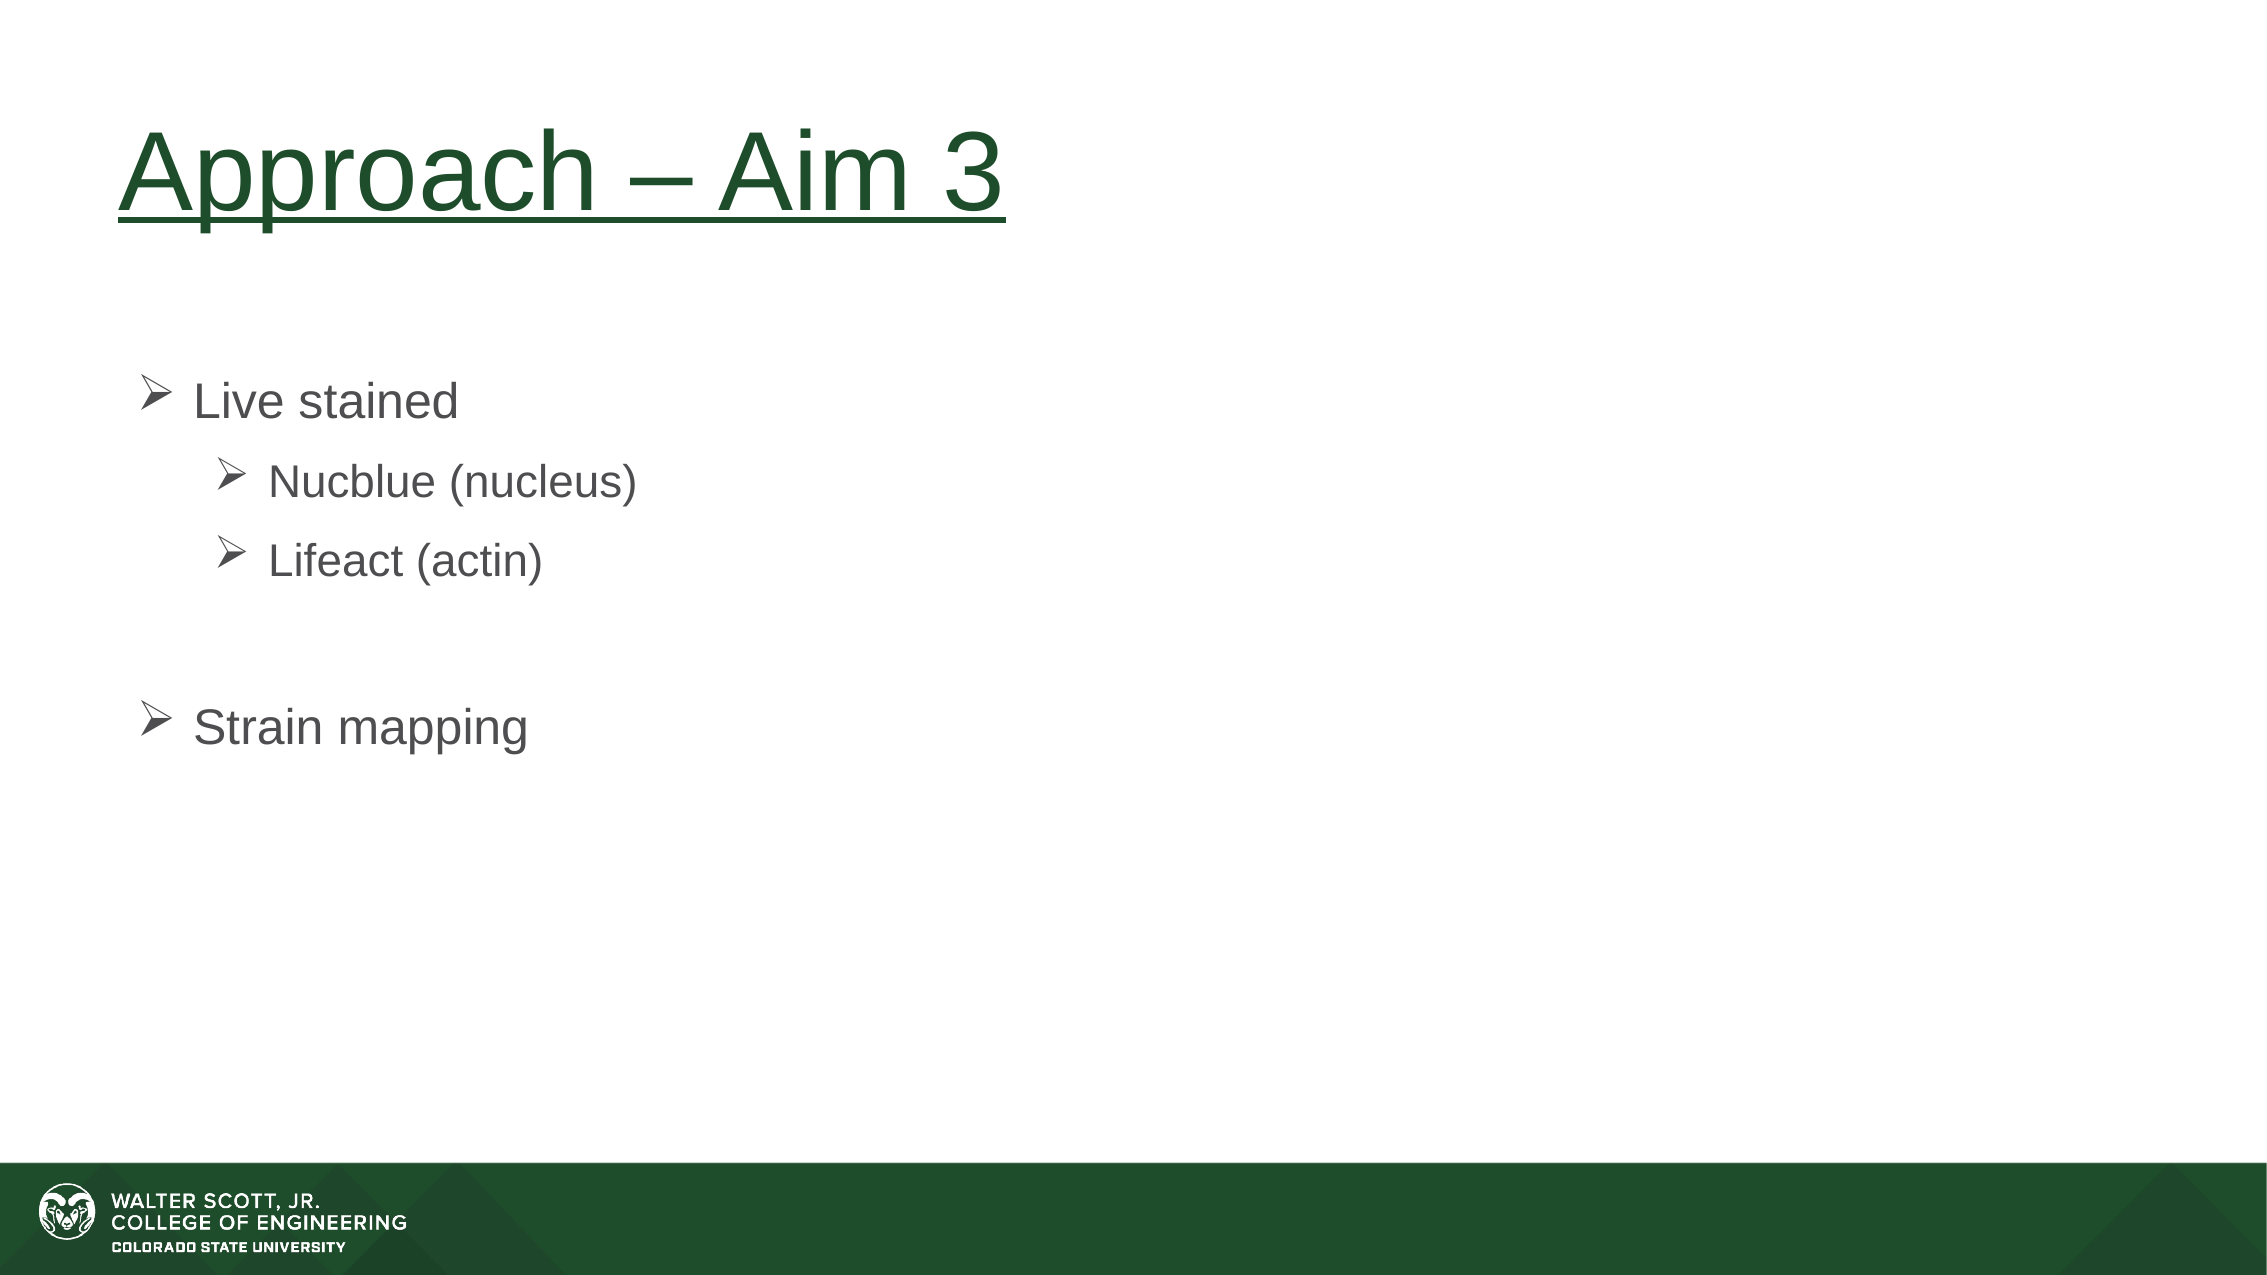

# Approach – Aim 3
Live stained
Nucblue (nucleus)
Lifeact (actin)

Strain mapping